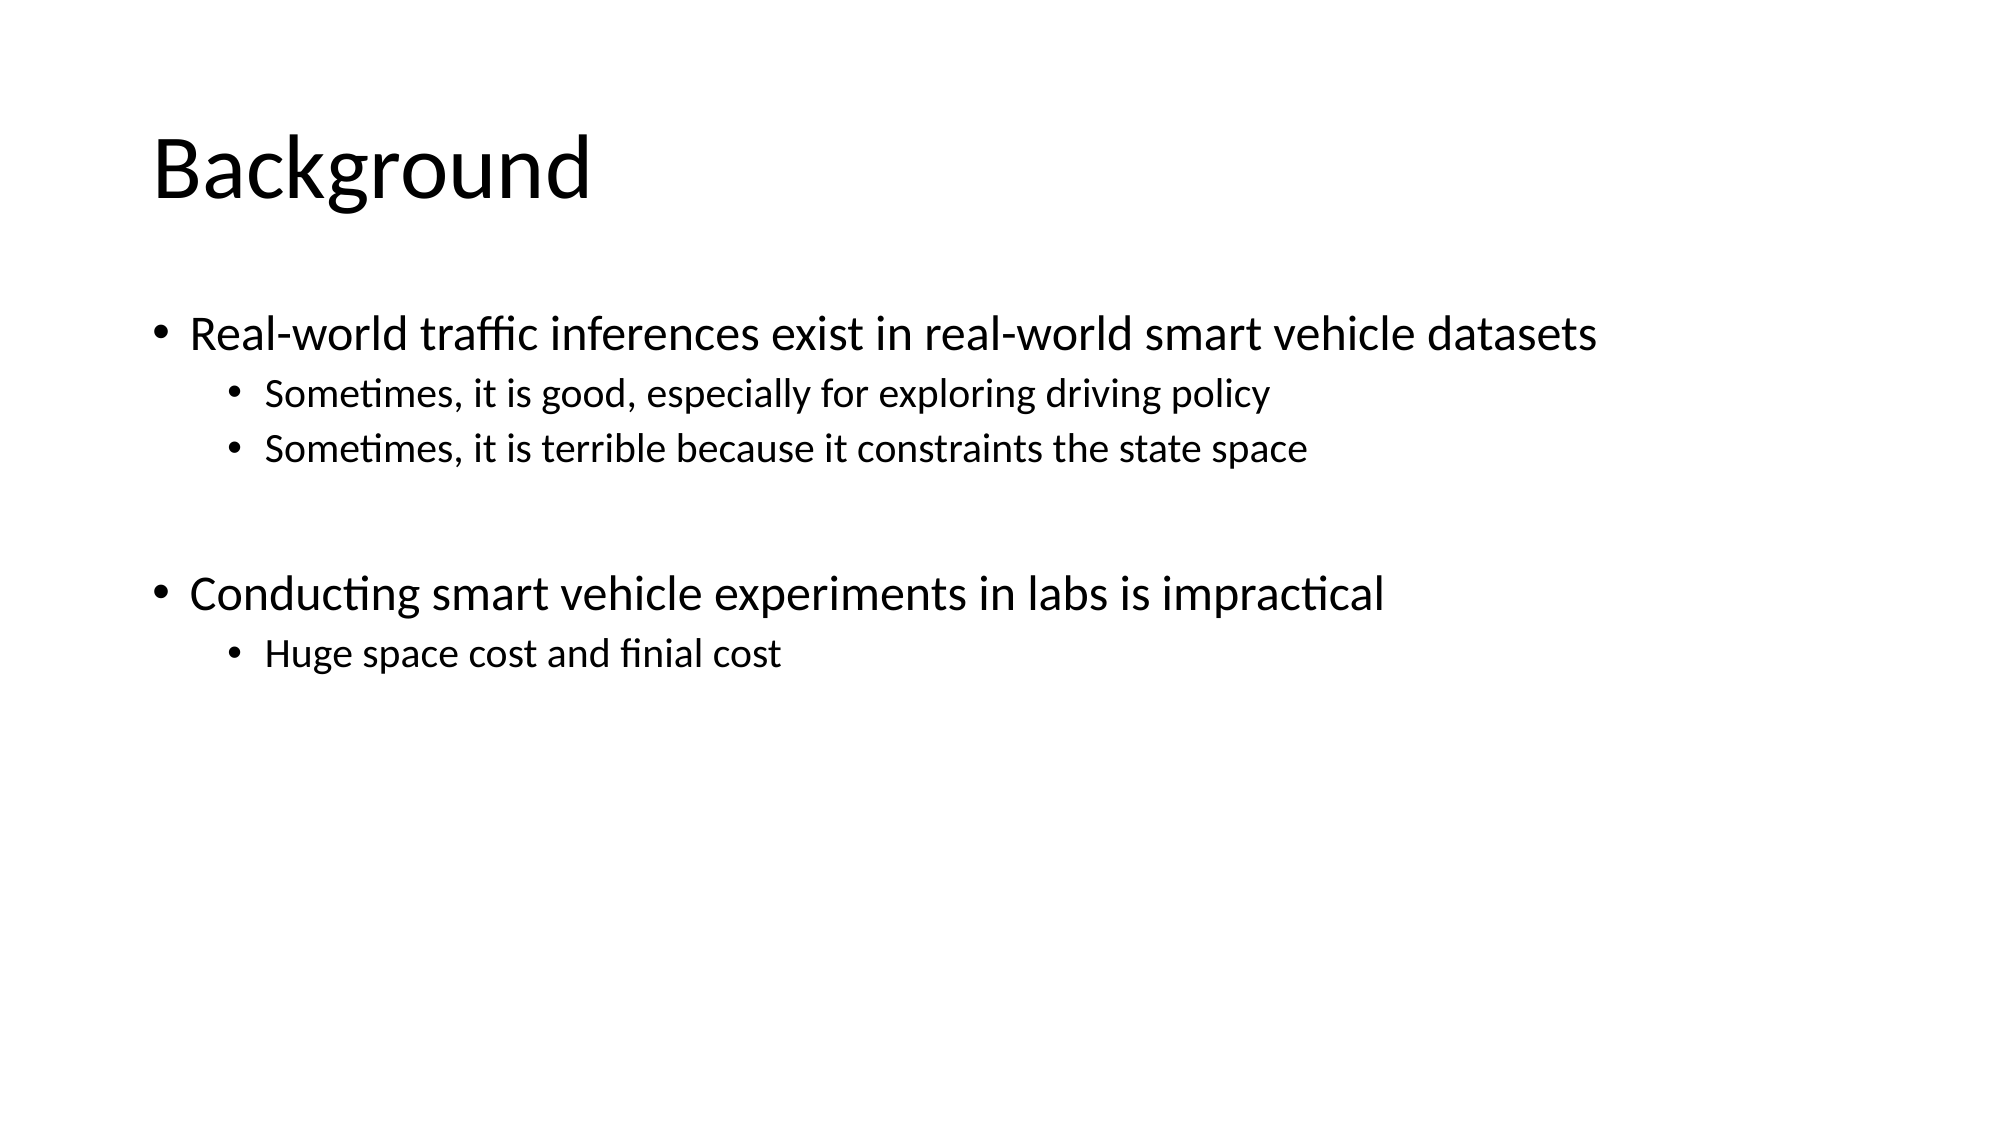

# Background
Real-world traffic inferences exist in real-world smart vehicle datasets
Sometimes, it is good, especially for exploring driving policy
Sometimes, it is terrible because it constraints the state space

Conducting smart vehicle experiments in labs is impractical
Huge space cost and finial cost